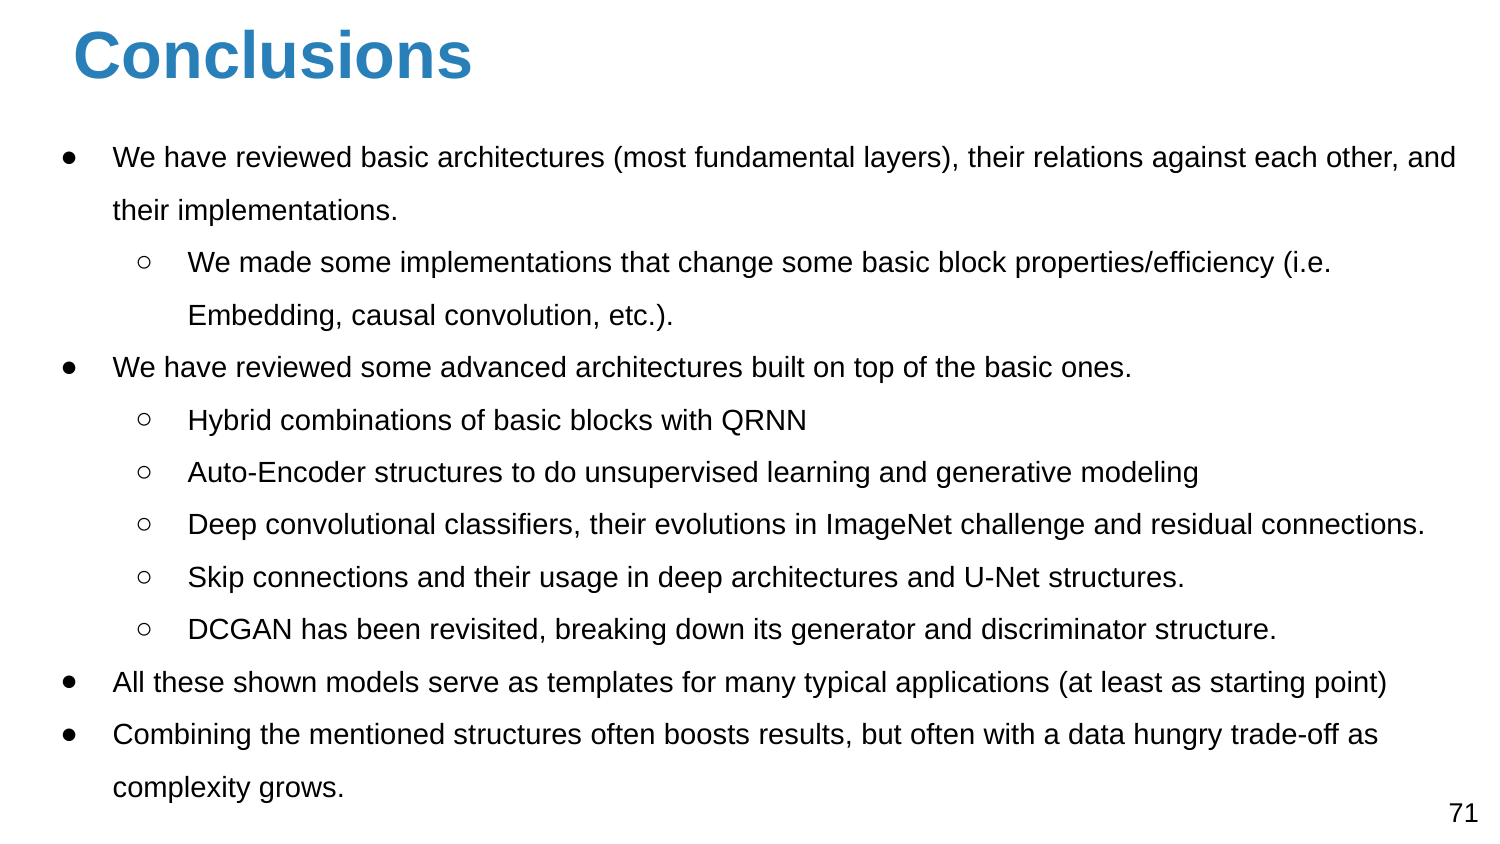

# Conclusions
We have reviewed basic architectures (most fundamental layers), their relations against each other, and their implementations.
We made some implementations that change some basic block properties/efficiency (i.e. Embedding, causal convolution, etc.).
We have reviewed some advanced architectures built on top of the basic ones.
Hybrid combinations of basic blocks with QRNN
Auto-Encoder structures to do unsupervised learning and generative modeling
Deep convolutional classifiers, their evolutions in ImageNet challenge and residual connections.
Skip connections and their usage in deep architectures and U-Net structures.
DCGAN has been revisited, breaking down its generator and discriminator structure.
All these shown models serve as templates for many typical applications (at least as starting point)
Combining the mentioned structures often boosts results, but often with a data hungry trade-off as complexity grows.

71